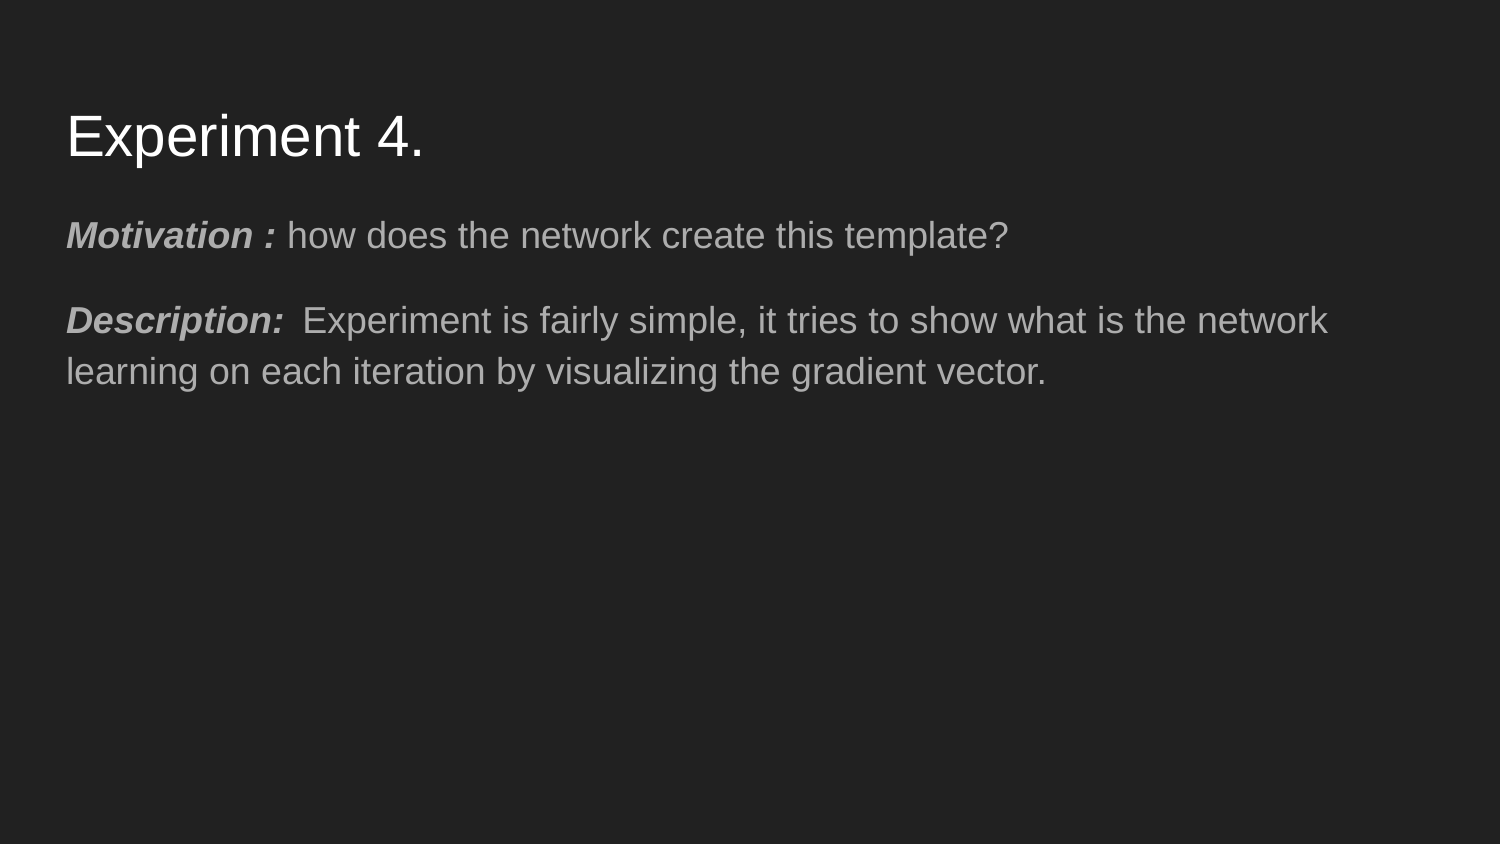

# Experiment 4.

Motivation : how does the network create this template?
Description:  Experiment is fairly simple, it tries to show what is the network learning on each iteration by visualizing the gradient vector.